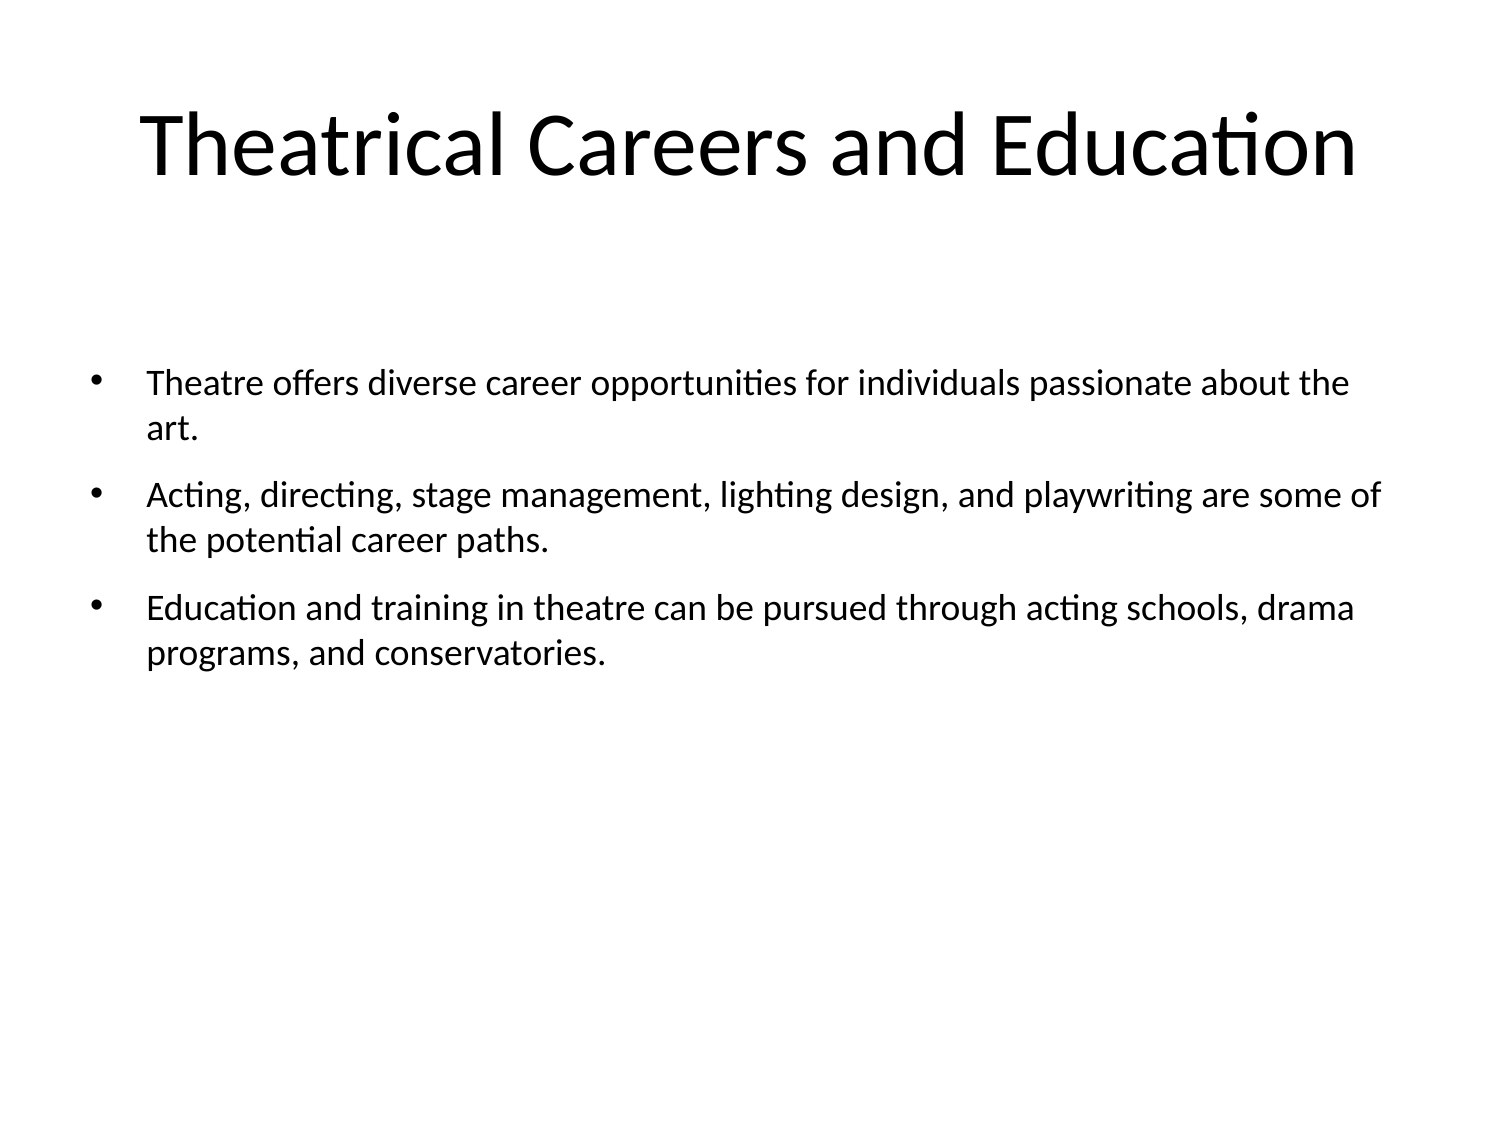

# Theatrical Careers and Education

Theatre offers diverse career opportunities for individuals passionate about the art.
Acting, directing, stage management, lighting design, and playwriting are some of the potential career paths.
Education and training in theatre can be pursued through acting schools, drama programs, and conservatories.